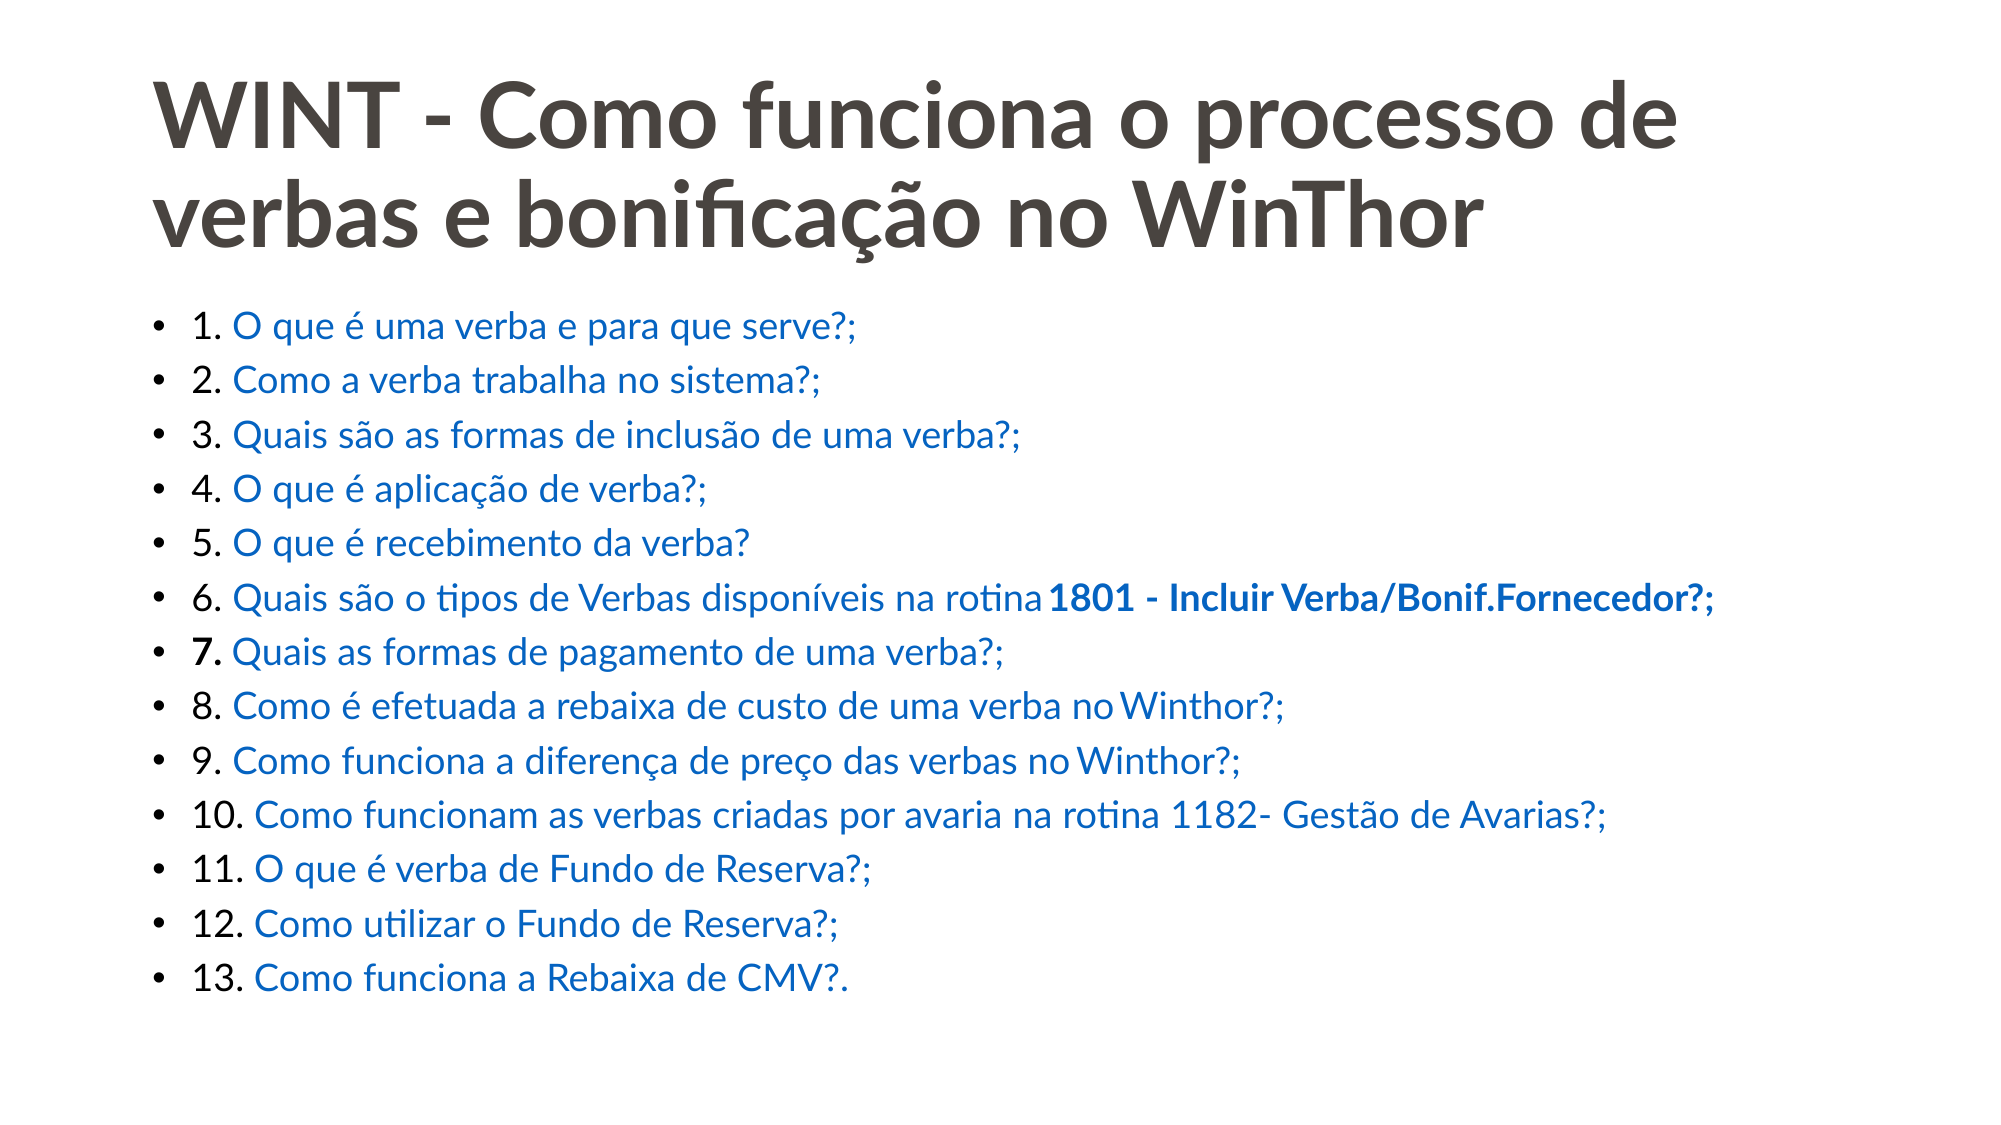

# WINT - Como funciona o processo de verbas e bonificação no WinThor
1. O que é uma verba e para que serve?;
2. Como a verba trabalha no sistema?;
3. Quais são as formas de inclusão de uma verba?;
4. O que é aplicação de verba?;
5. O que é recebimento da verba?
6. Quais são o tipos de Verbas disponíveis na rotina 1801 - Incluir Verba/Bonif.Fornecedor?;
7. Quais as formas de pagamento de uma verba?;
8. Como é efetuada a rebaixa de custo de uma verba no Winthor?;
9. Como funciona a diferença de preço das verbas no Winthor?;
10. Como funcionam as verbas criadas por avaria na rotina 1182- Gestão de Avarias?;
11. O que é verba de Fundo de Reserva?;
12. Como utilizar o Fundo de Reserva?;
13. Como funciona a Rebaixa de CMV?.